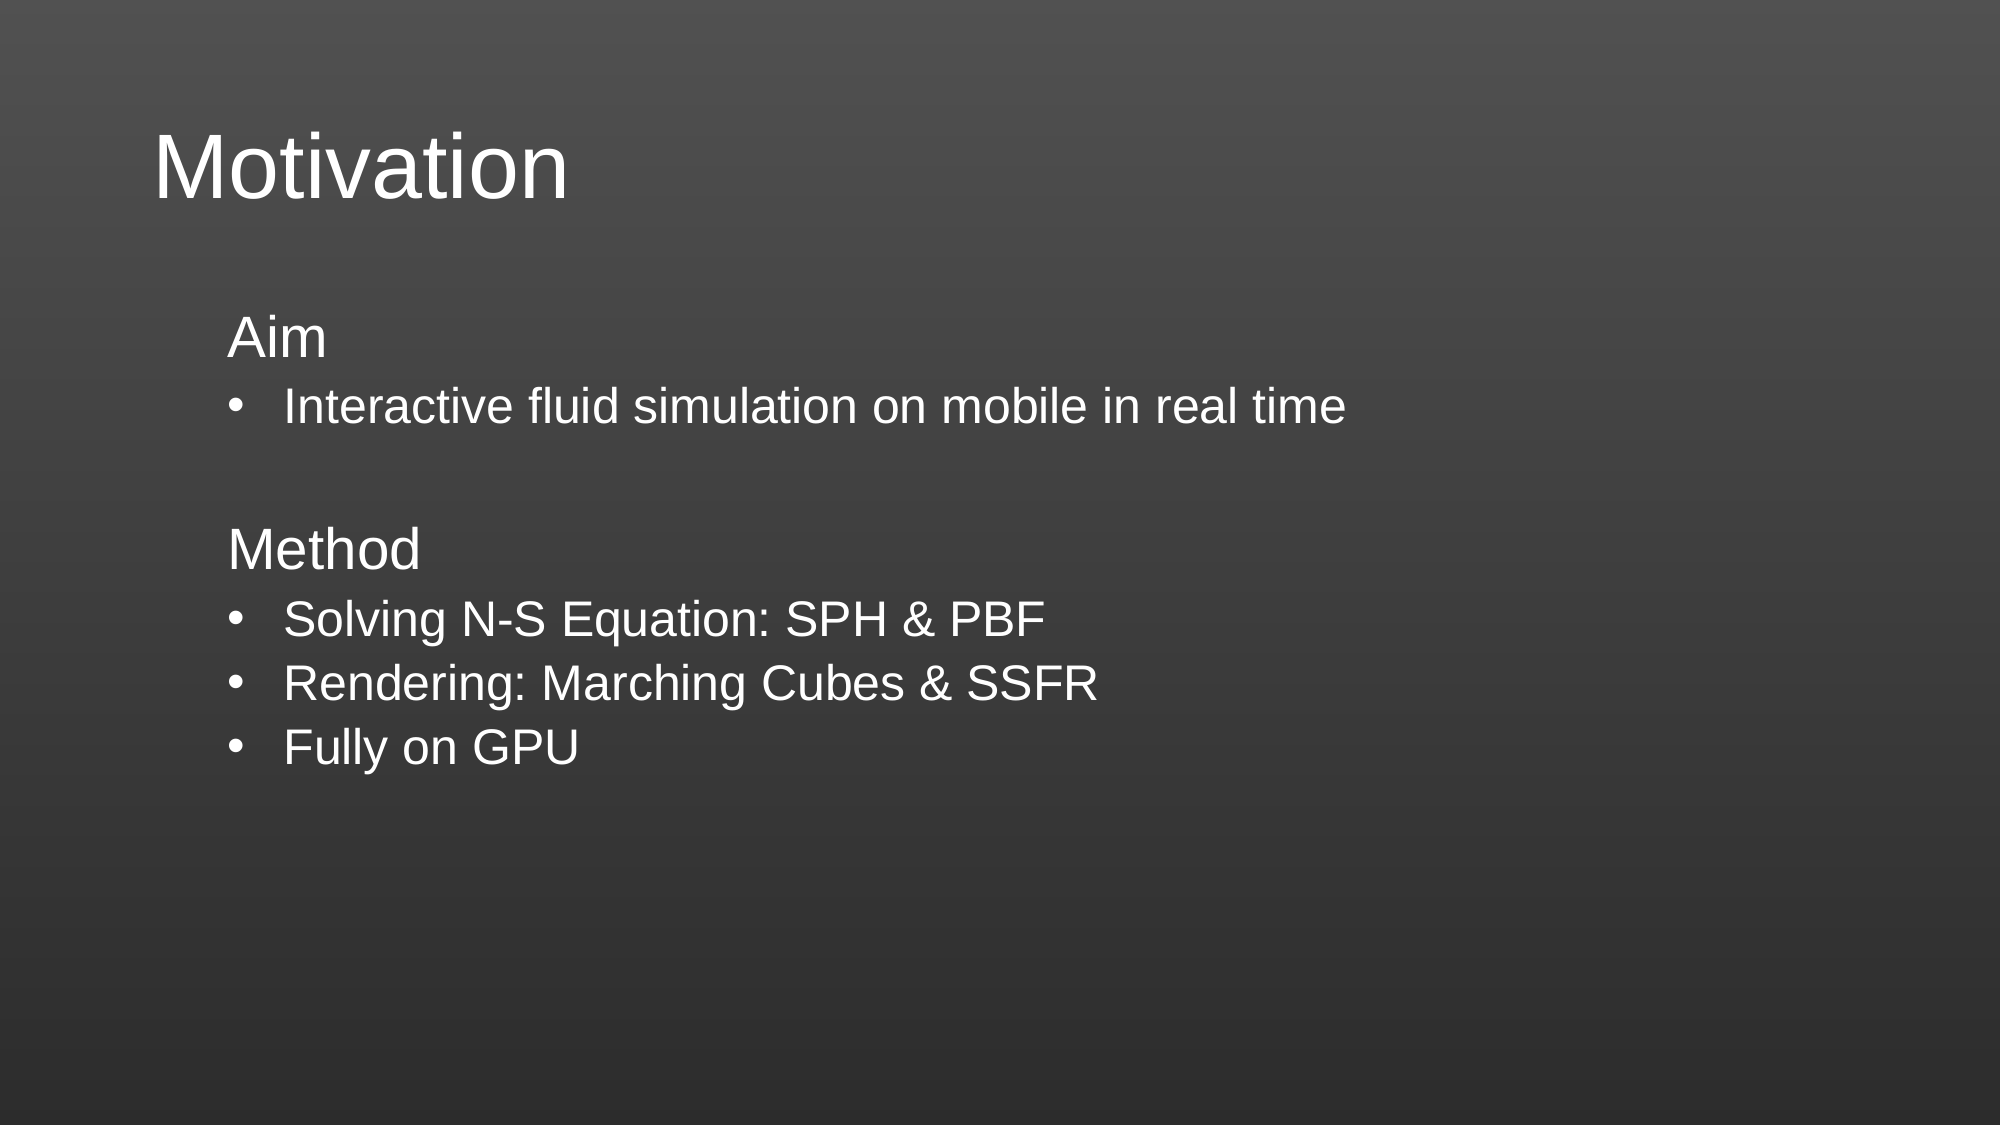

# Motivation
Aim
Interactive fluid simulation on mobile in real time

Method
Solving N-S Equation: SPH & PBF
Rendering: Marching Cubes & SSFR
Fully on GPU